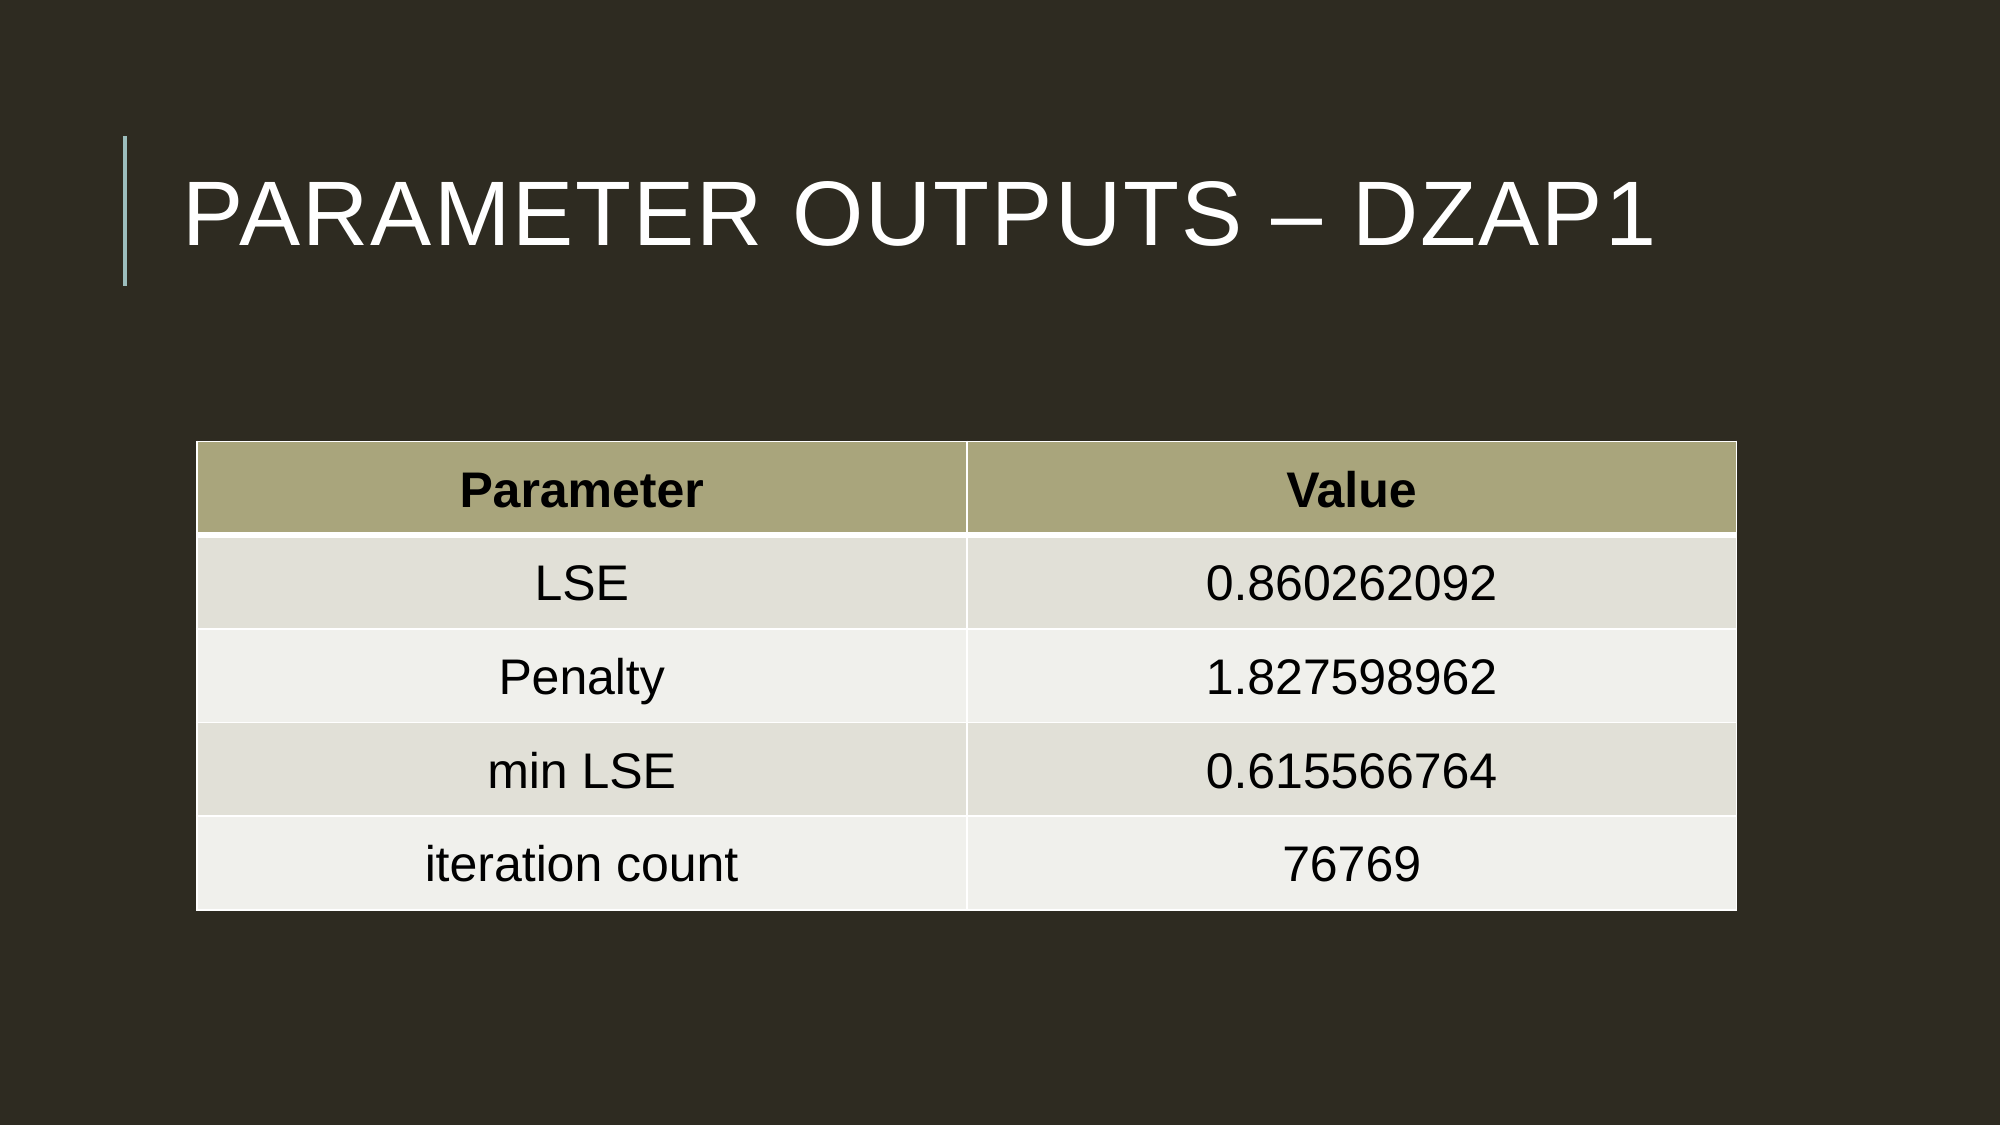

# Parameter Outputs – dZAP1
| Parameter | Value |
| --- | --- |
| LSE | 0.860262092 |
| Penalty | 1.827598962 |
| min LSE | 0.615566764 |
| iteration count | 76769 |